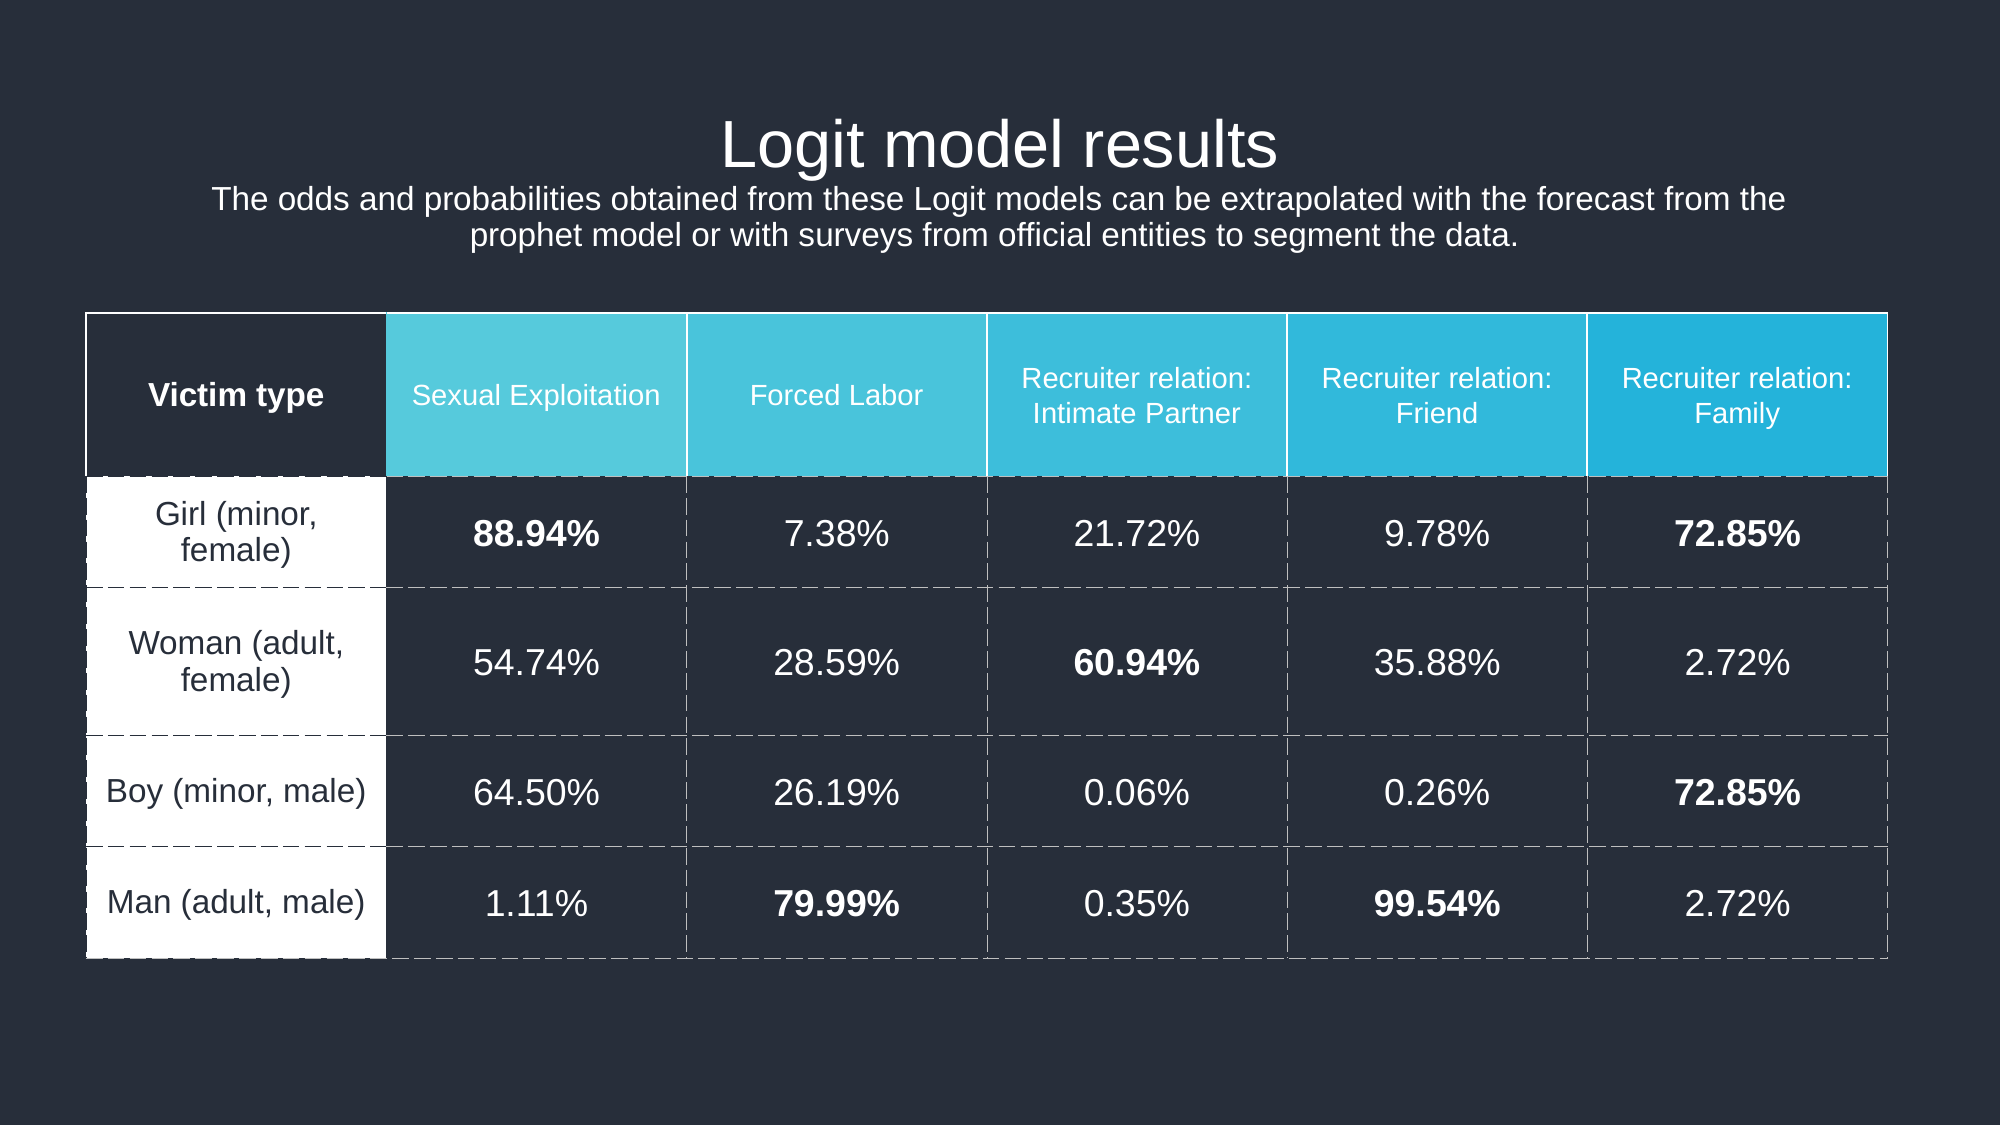

Logit model results
The odds and probabilities obtained from these Logit models can be extrapolated with the forecast from the prophet model or with surveys from official entities to segment the data.

| Victim type | Sexual Exploitation | Forced Labor | Recruiter relation: Intimate Partner | Recruiter relation: Friend | Recruiter relation: Family |
| --- | --- | --- | --- | --- | --- |
| Girl (minor, female) | 88.94% | 7.38% | 21.72% | 9.78% | 72.85% |
| Woman (adult, female) | 54.74% | 28.59% | 60.94% | 35.88% | 2.72% |
| Boy (minor, male) | 64.50% | 26.19% | 0.06% | 0.26% | 72.85% |
| Man (adult, male) | 1.11% | 79.99% | 0.35% | 99.54% | 2.72% |